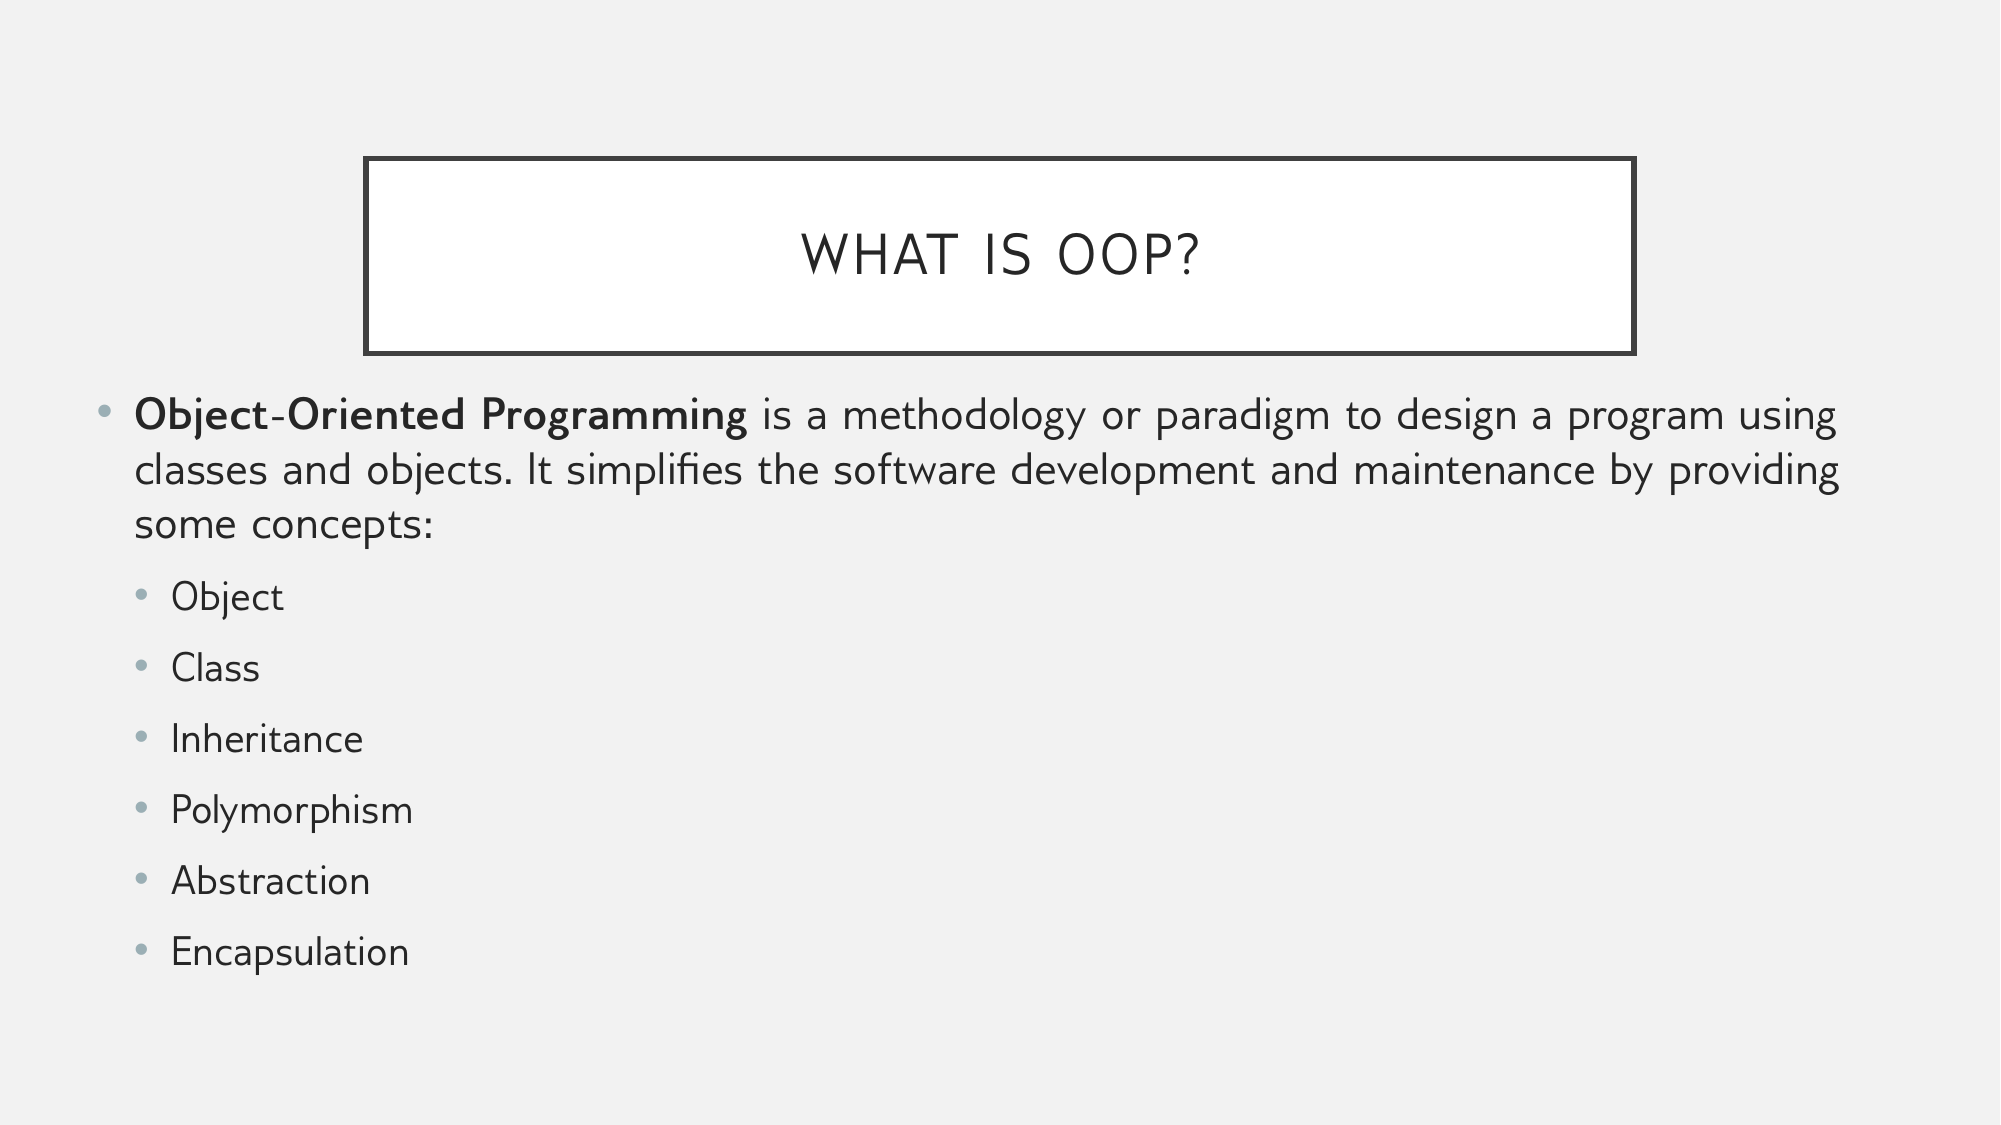

# What is OOP?
Object-Oriented Programming is a methodology or paradigm to design a program using classes and objects. It simplifies the software development and maintenance by providing some concepts:
Object
Class
Inheritance
Polymorphism
Abstraction
Encapsulation